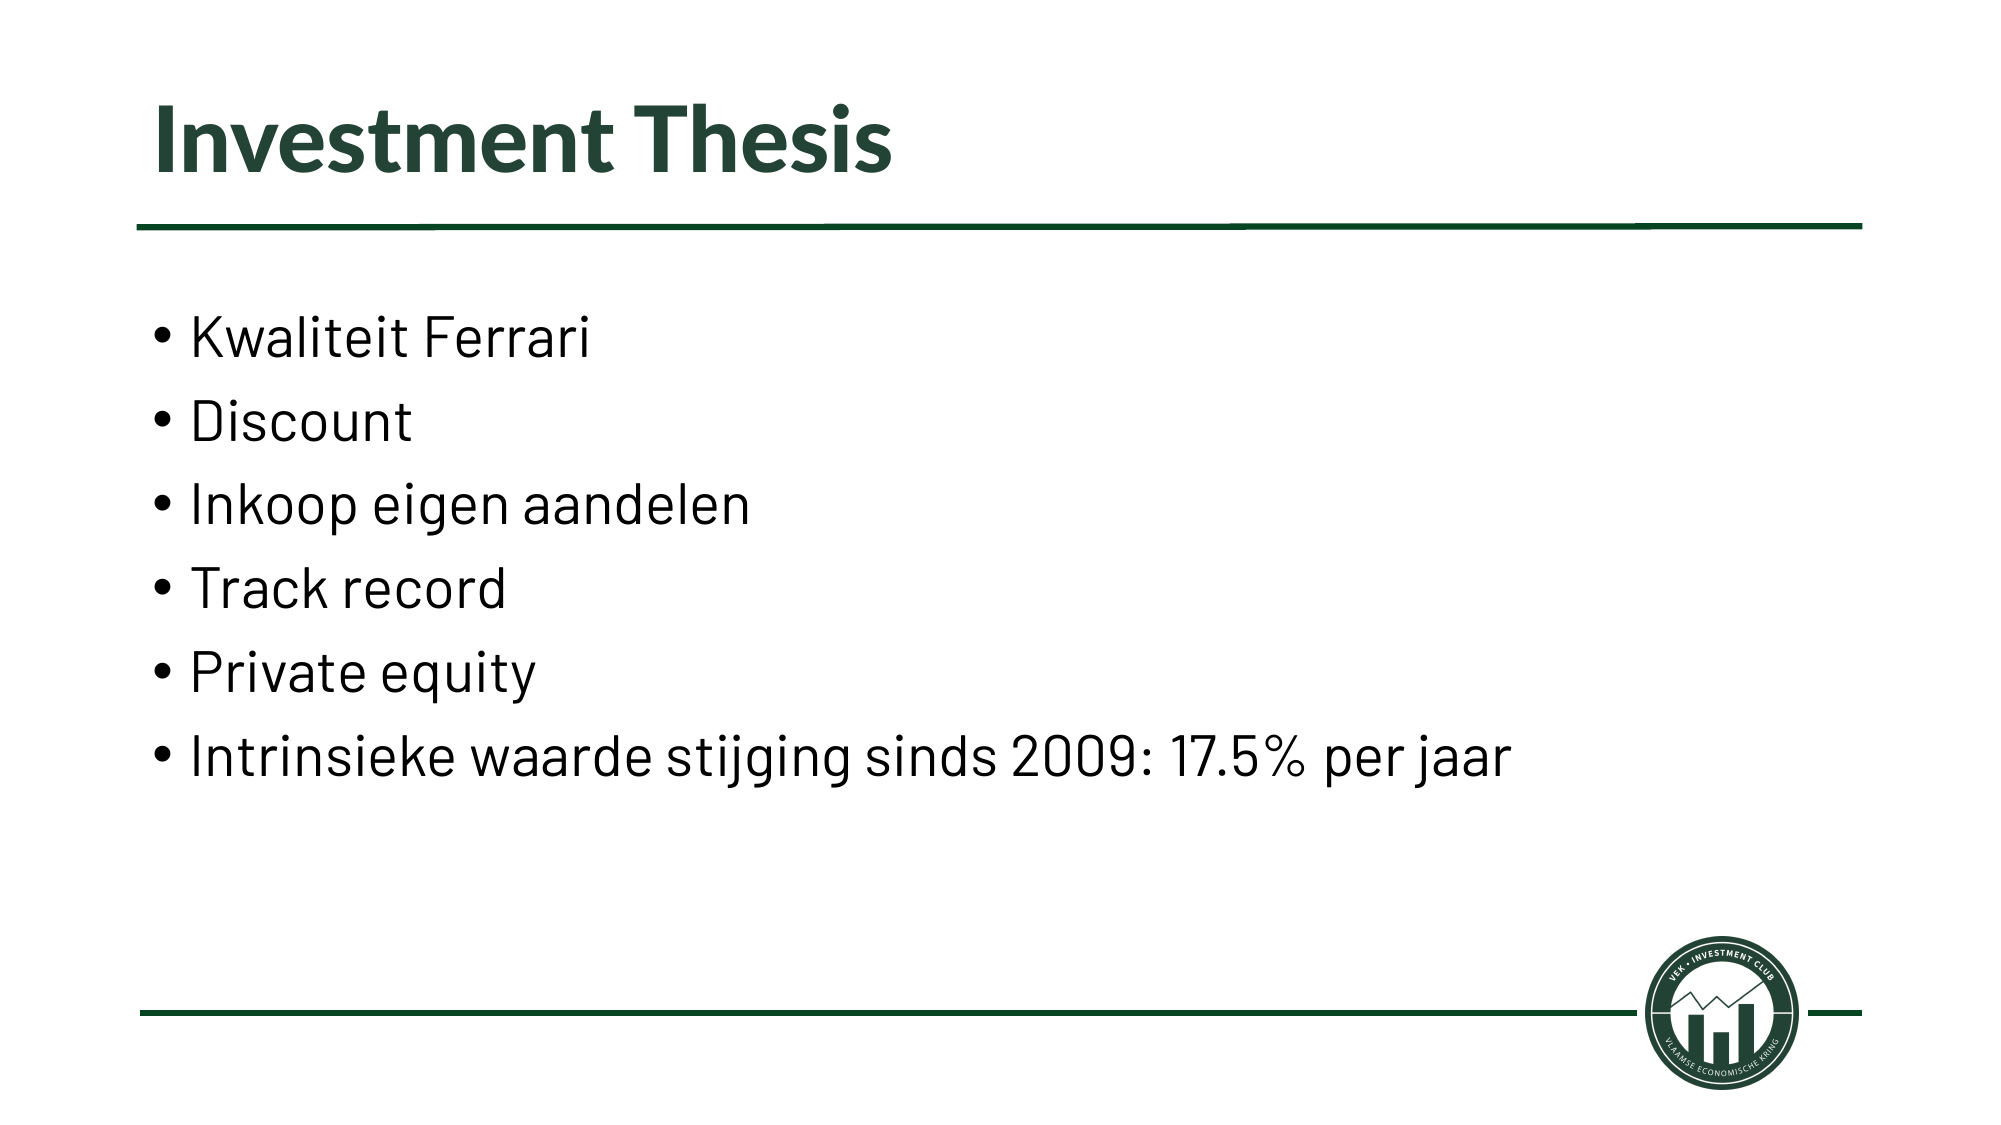

# Investment Thesis
Kwaliteit Ferrari
Discount
Inkoop eigen aandelen
Track record
Private equity
Intrinsieke waarde stijging sinds 2009: 17.5% per jaar